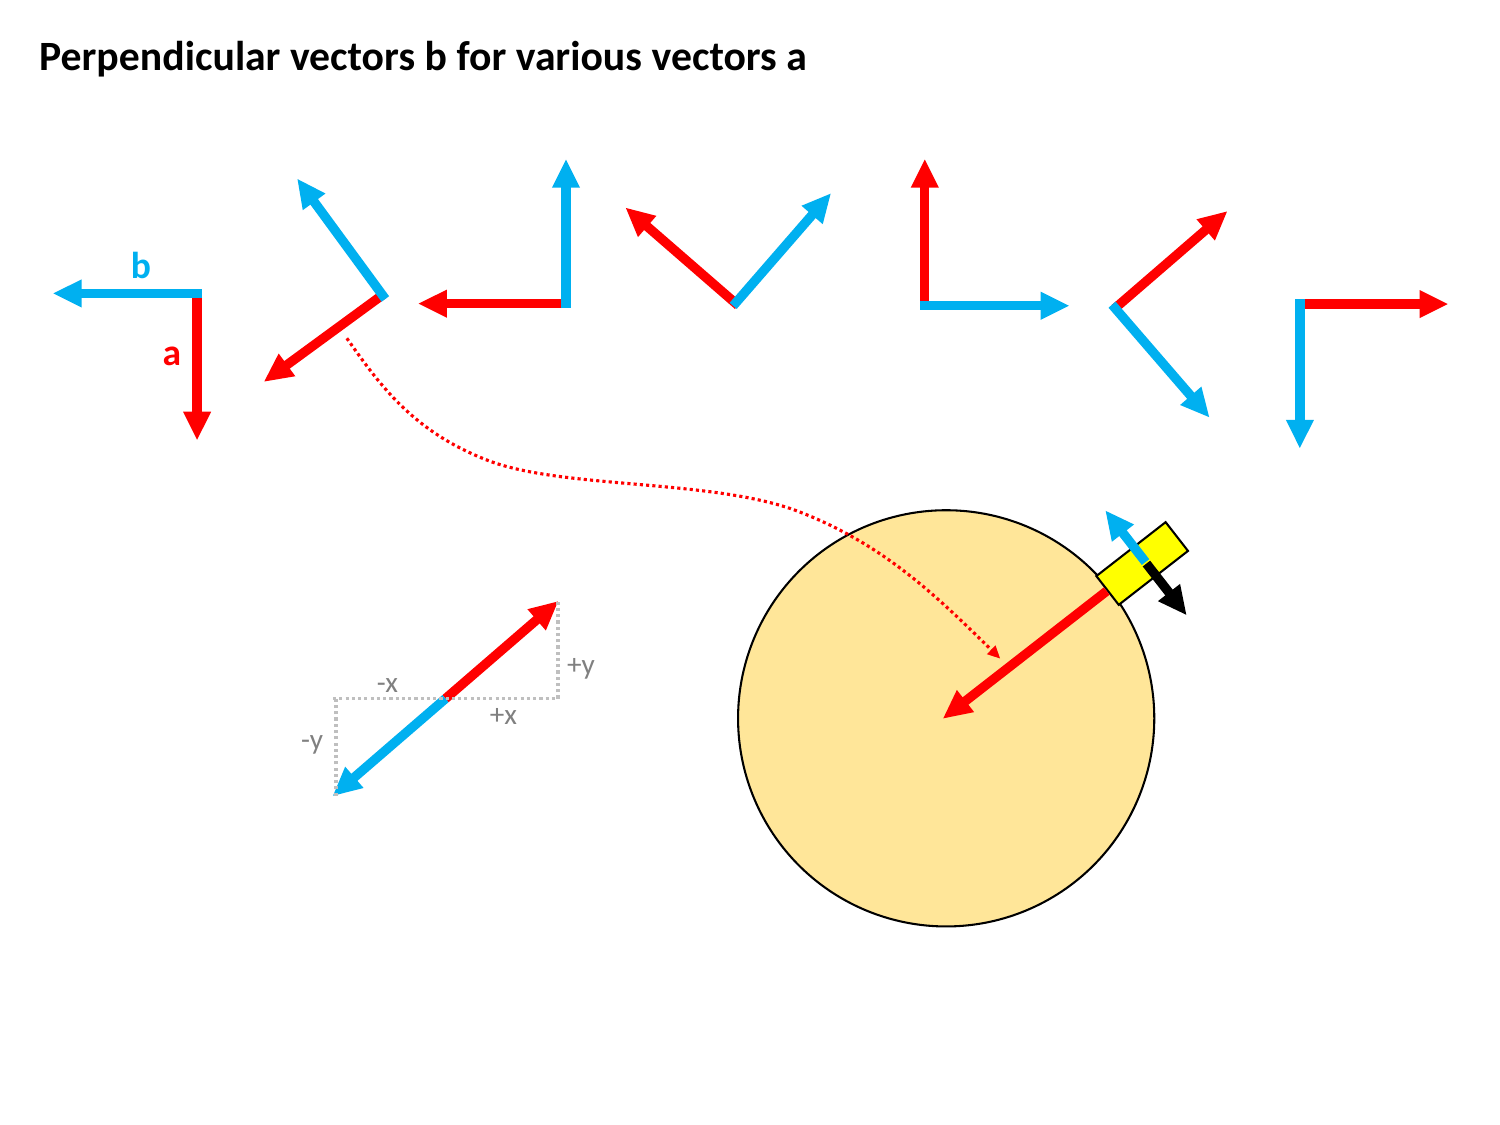

Perpendicular vectors b for various vectors a
b
a

+y
-x
+x
-y